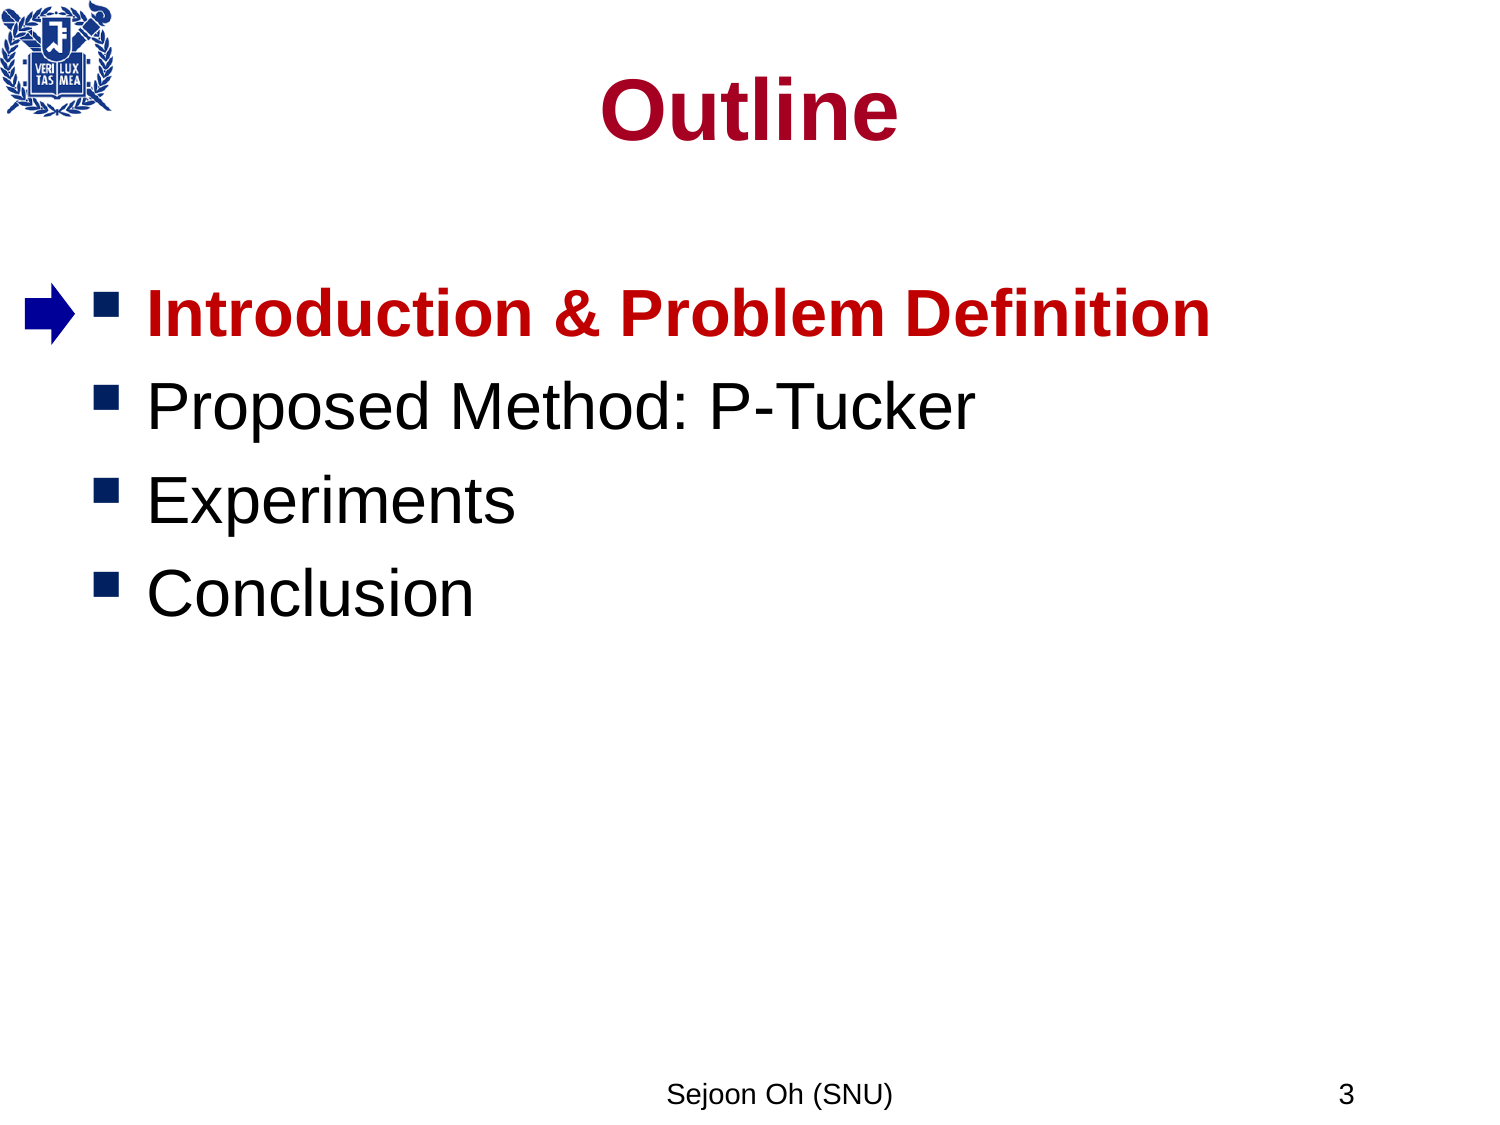

# Outline
Introduction & Problem Definition
Proposed Method: P-Tucker
Experiments
Conclusion